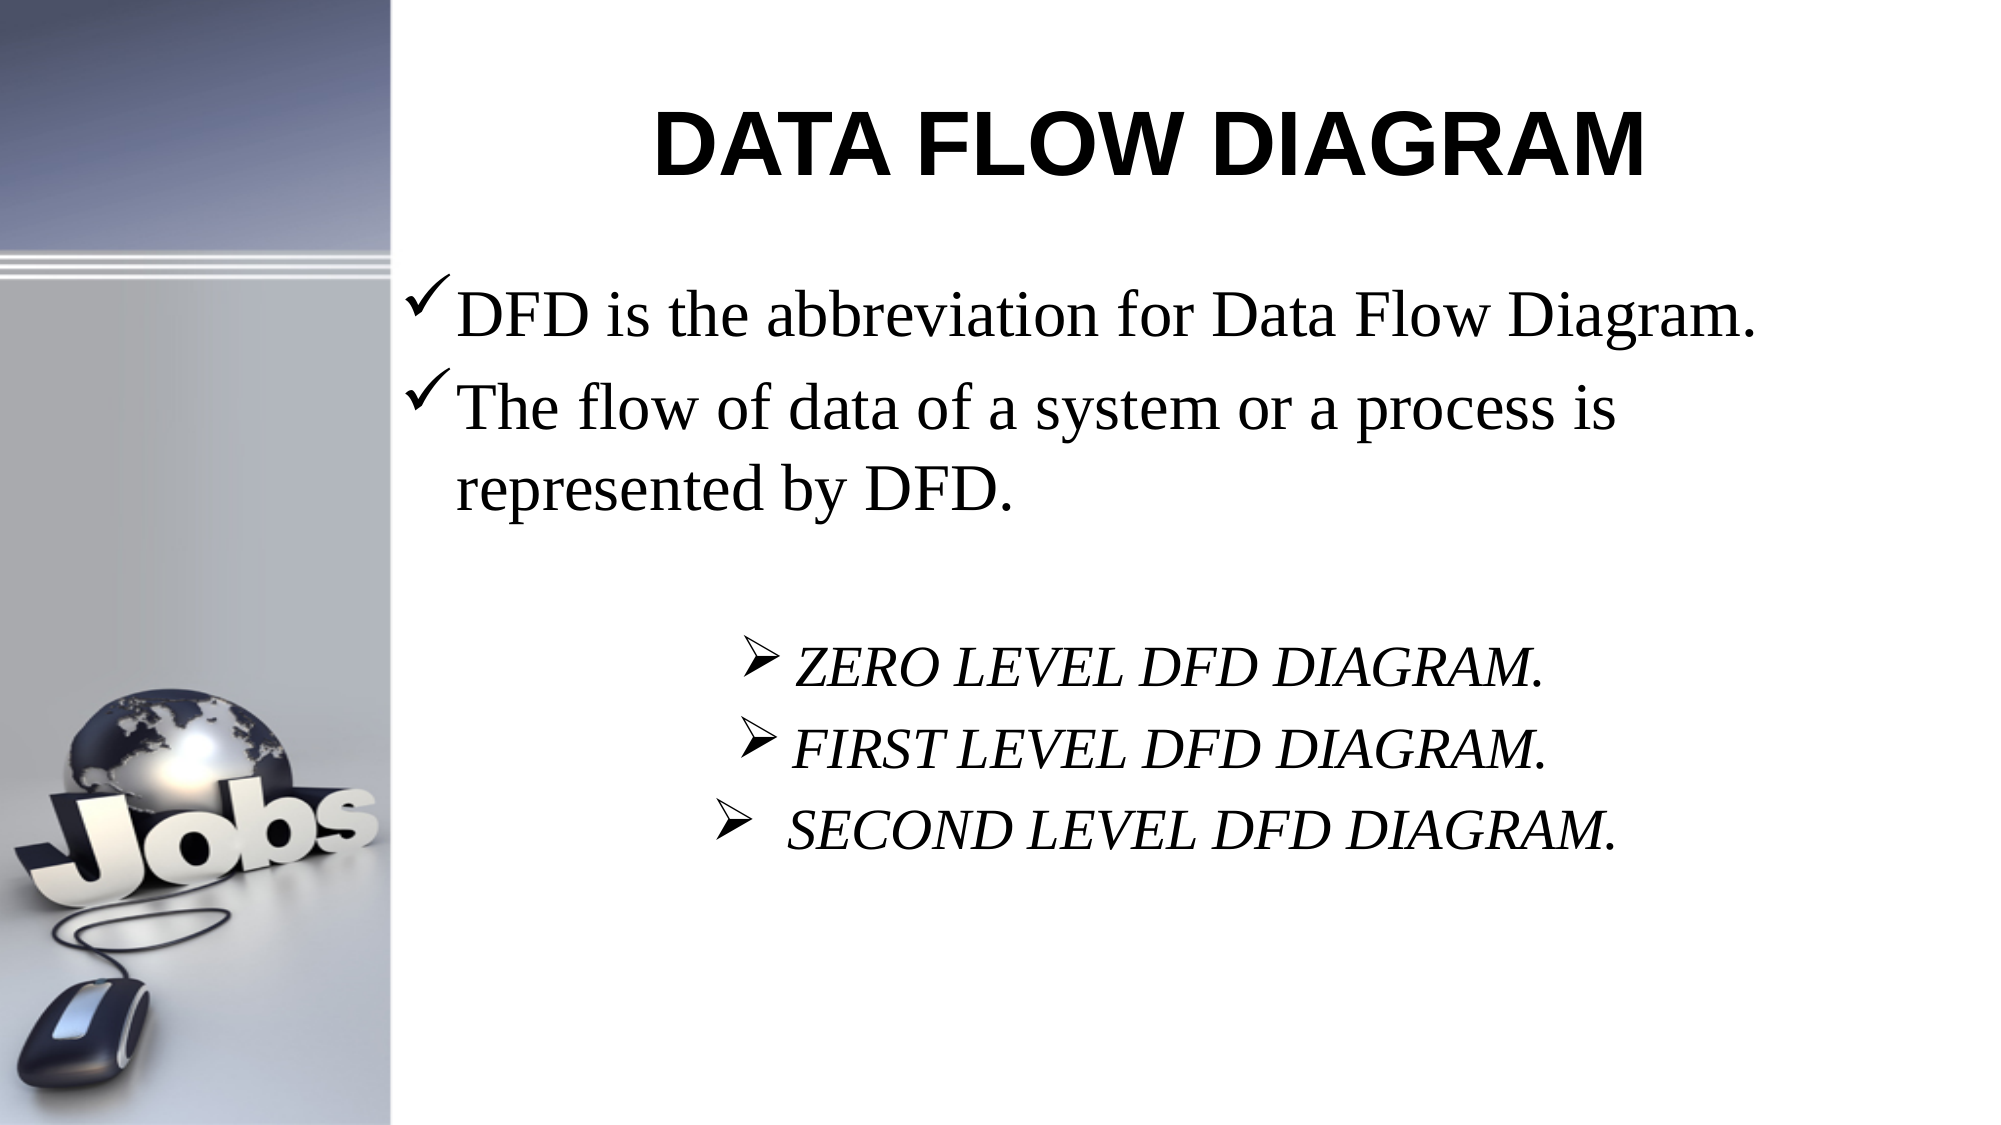

# DATA FLOW DIAGRAM
DFD is the abbreviation for Data Flow Diagram.
The flow of data of a system or a process is represented by DFD.

ZERO LEVEL DFD DIAGRAM.
FIRST LEVEL DFD DIAGRAM.
  SECOND LEVEL DFD DIAGRAM.